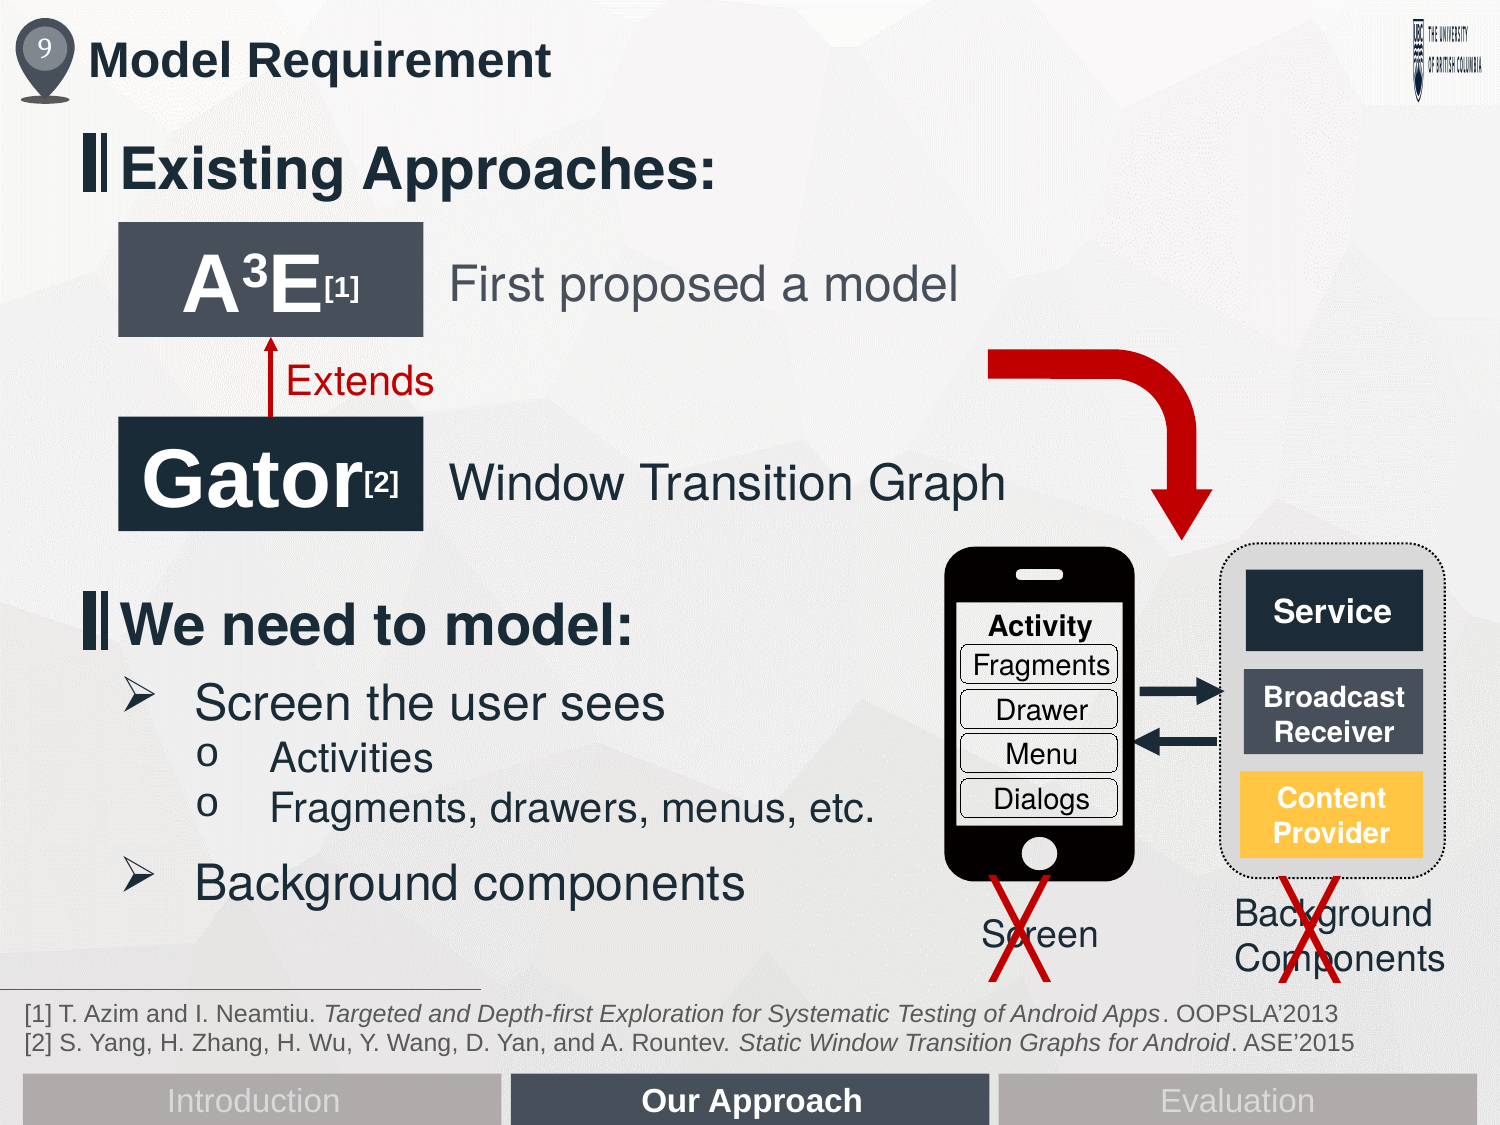

9
Model Requirement
Existing Approaches:
A3E[1]
First proposed a model

Extends
Gator[2]
Window Transition Graph

We need to model:
Service
Activity
Fragments
Screen the user sees
Activities
Fragments, drawers, menus, etc.

Broadcast Receiver
Drawer
Menu

Content Provider
Dialogs
Background components
╳
╳
Background
Components
Screen
[1] T. Azim and I. Neamtiu. Targeted and Depth-first Exploration for Systematic Testing of Android Apps. OOPSLA’2013
[2] S. Yang, H. Zhang, H. Wu, Y. Wang, D. Yan, and A. Rountev. Static Window Transition Graphs for Android. ASE’2015

Introduction
Our Approach
Evaluation